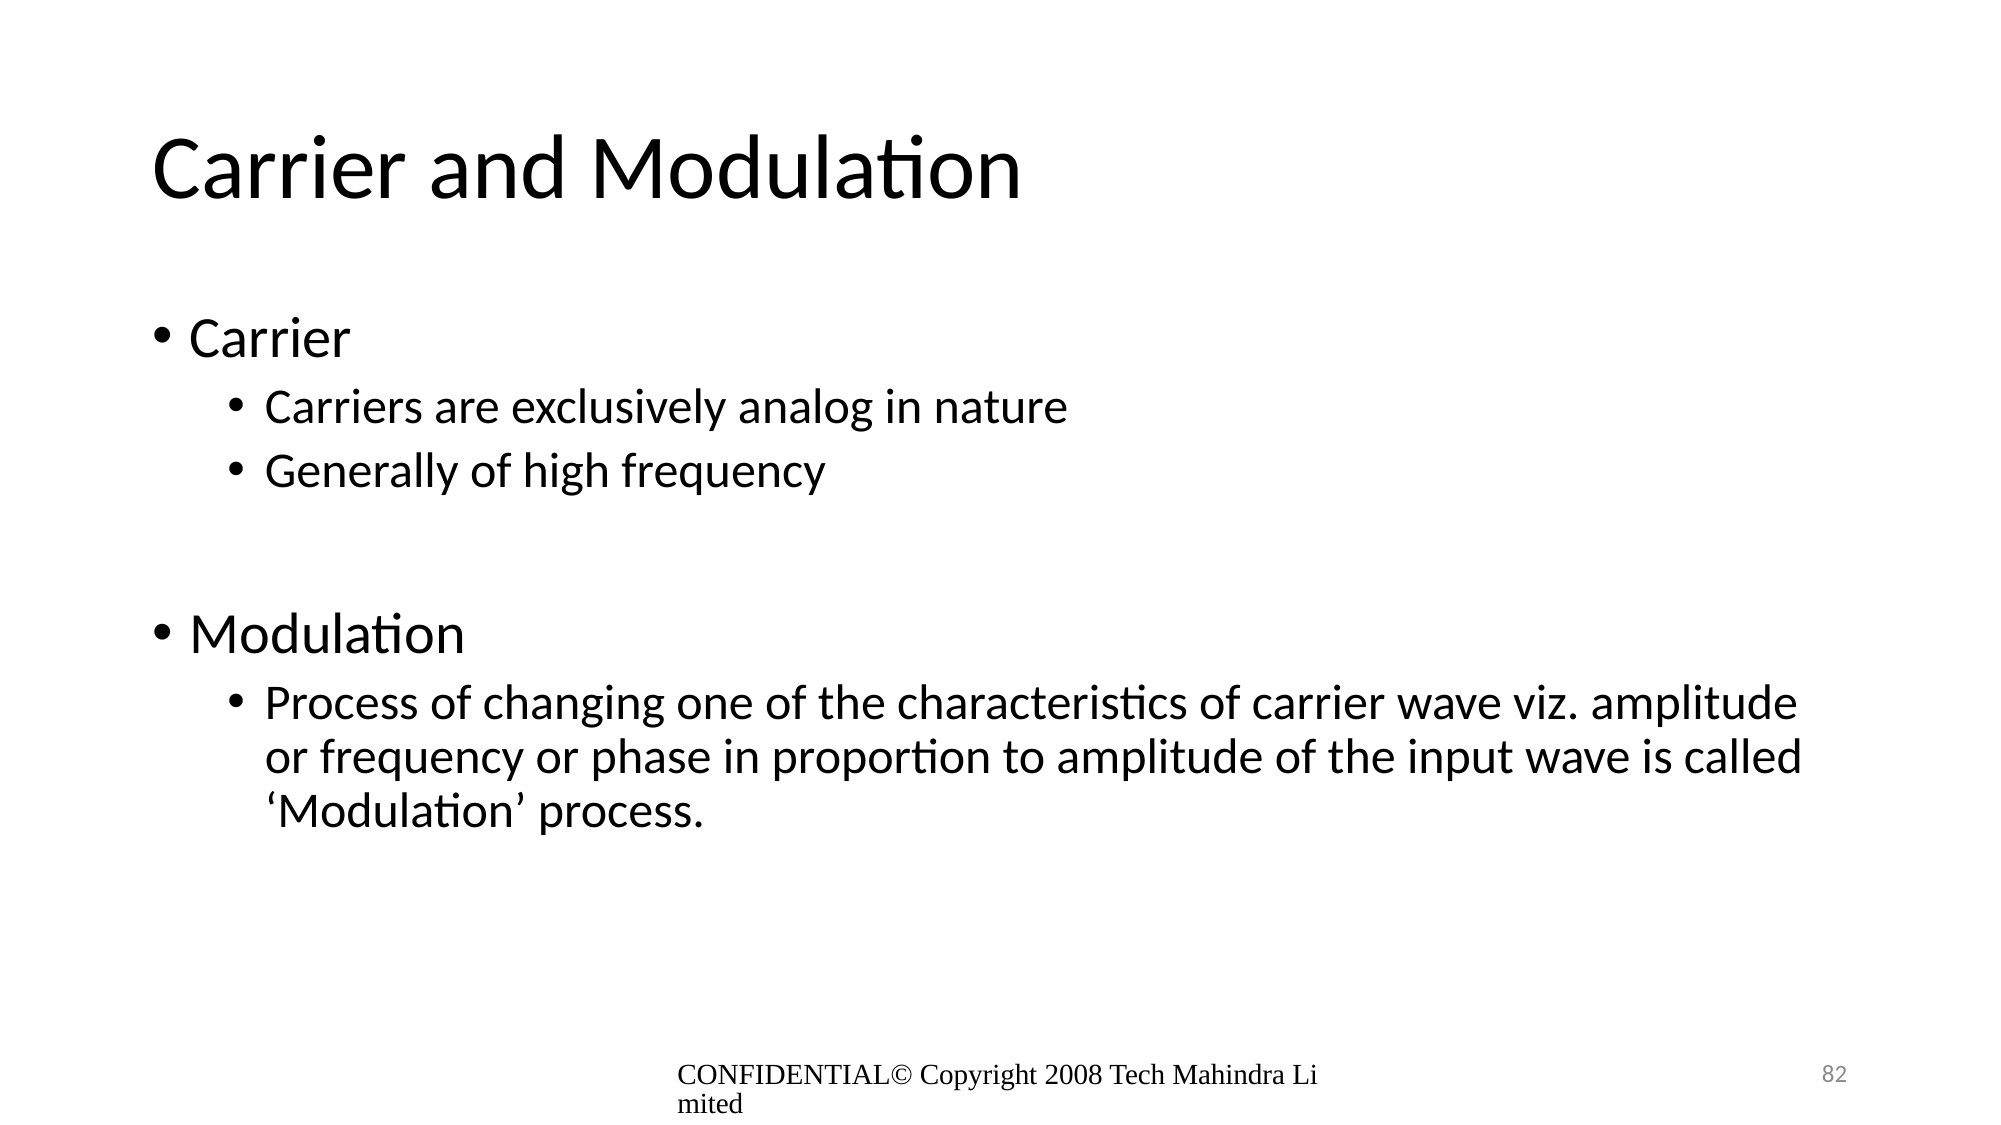

# Carrier and Modulation
Carrier
Carriers are exclusively analog in nature
Generally of high frequency

Modulation
Process of changing one of the characteristics of carrier wave viz. amplitude or frequency or phase in proportion to amplitude of the input wave is called ‘Modulation’ process.

CONFIDENTIAL© Copyright 2008 Tech Mahindra Limited
82